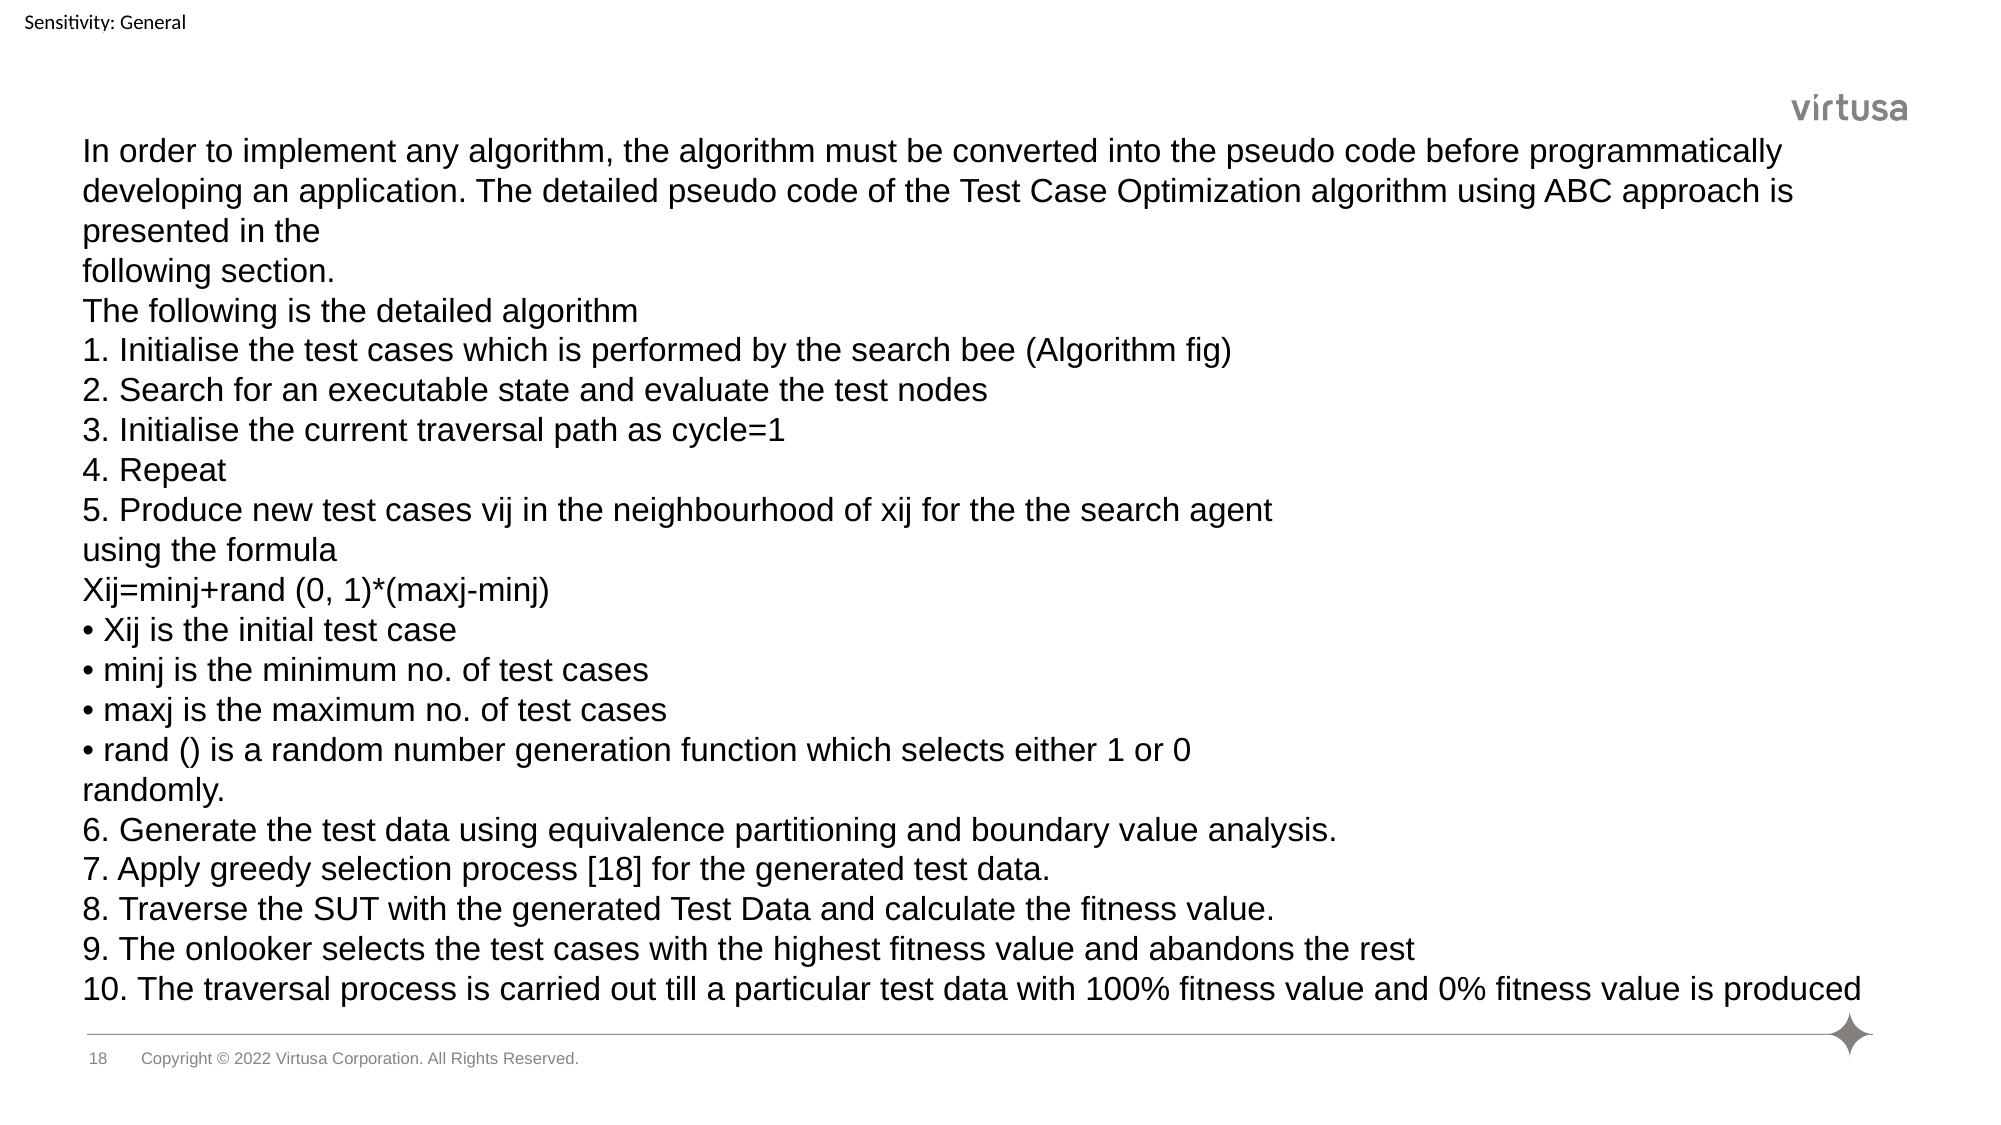

speechrecognition
In order to implement any algorithm, the algorithm must be converted into the pseudo code before programmatically developing an application. The detailed pseudo code of the Test Case Optimization algorithm using ABC approach is presented in the
following section.
The following is the detailed algorithm
1. Initialise the test cases which is performed by the search bee (Algorithm fig)
2. Search for an executable state and evaluate the test nodes
3. Initialise the current traversal path as cycle=1
4. Repeat
5. Produce new test cases vij in the neighbourhood of xij for the the search agent
using the formula
Xij=minj+rand (0, 1)*(maxj-minj)
• Xij is the initial test case
• minj is the minimum no. of test cases
• maxj is the maximum no. of test cases
• rand () is a random number generation function which selects either 1 or 0
randomly.
6. Generate the test data using equivalence partitioning and boundary value analysis.
7. Apply greedy selection process [18] for the generated test data.
8. Traverse the SUT with the generated Test Data and calculate the fitness value.
9. The onlooker selects the test cases with the highest fitness value and abandons the rest
10. The traversal process is carried out till a particular test data with 100% fitness value and 0% fitness value is produced